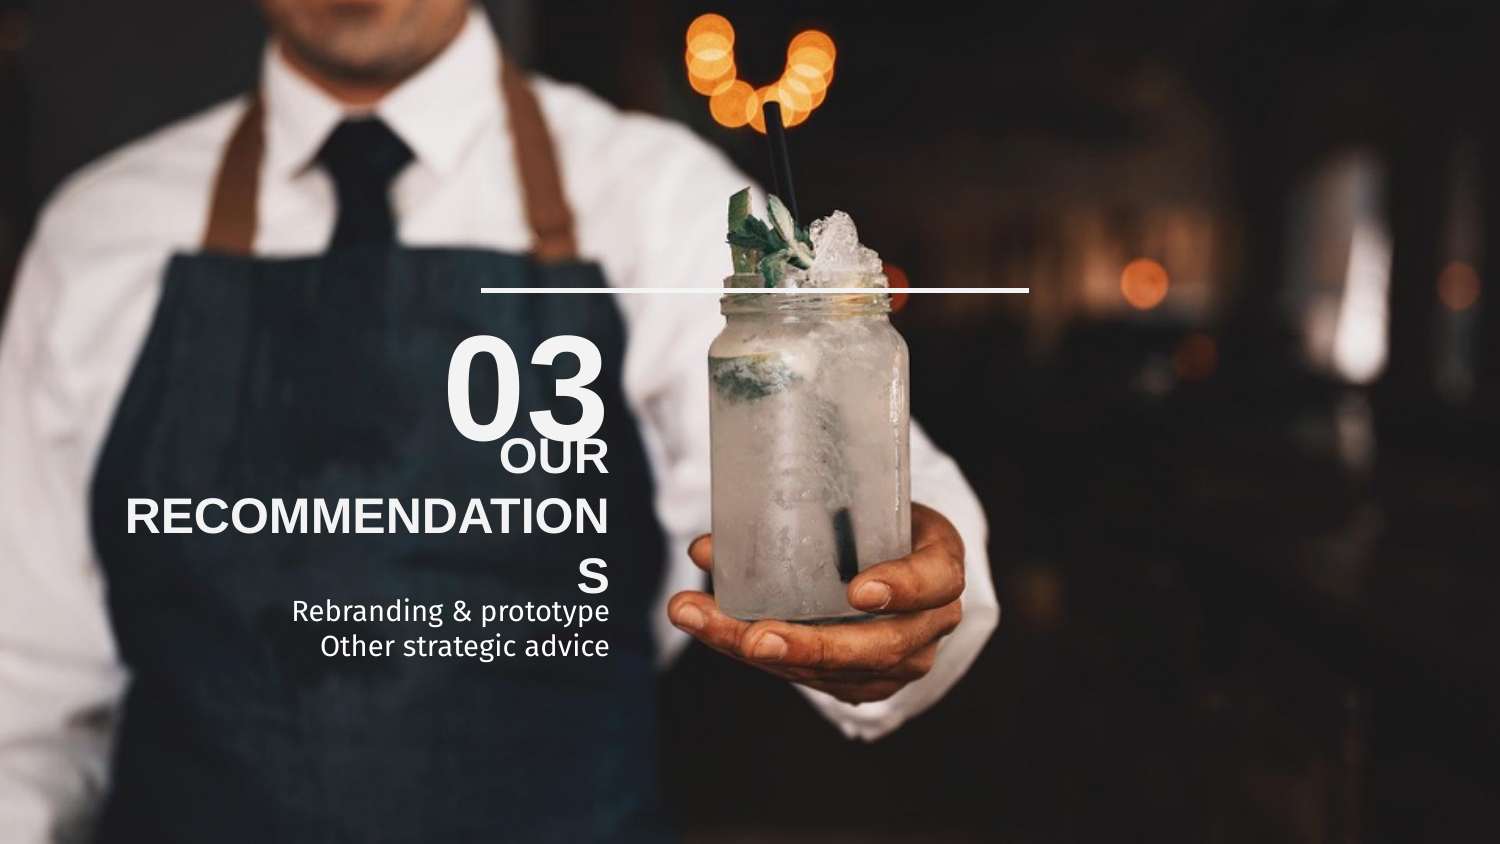

03
# OUR RECOMMENDATIONS
Rebranding & prototype
Other strategic advice